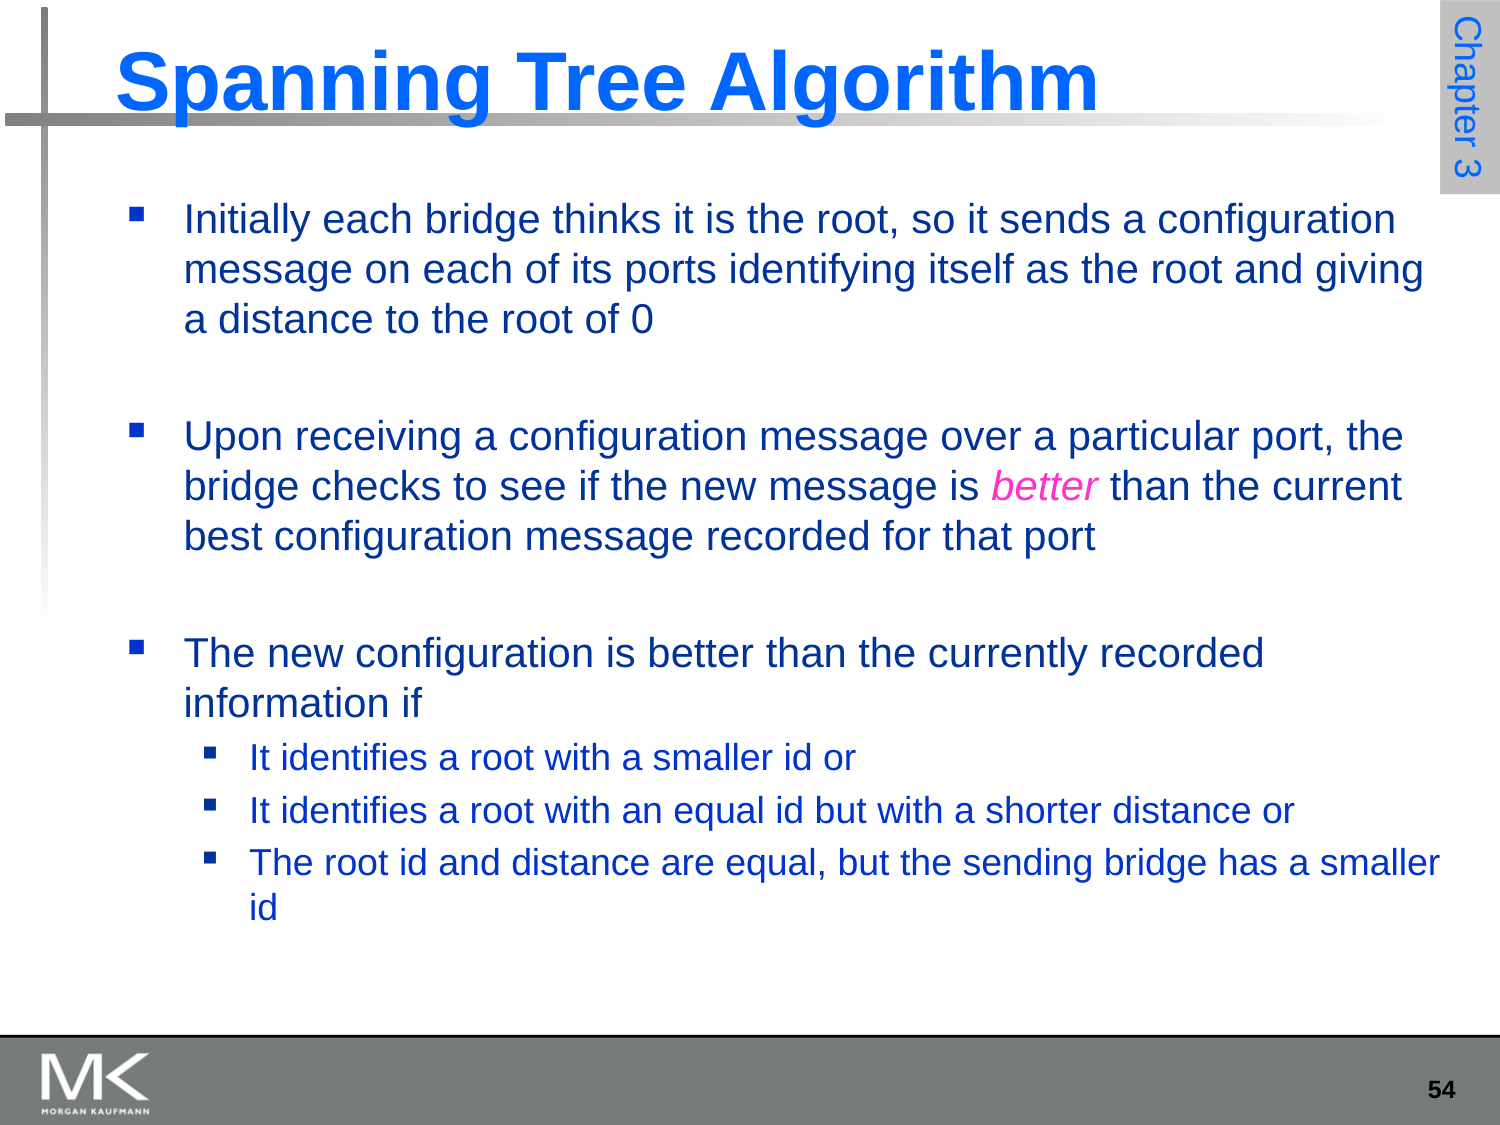

# Spanning Tree Algorithm
Initially each bridge thinks it is the root, so it sends a configuration message on each of its ports identifying itself as the root and giving a distance to the root of 0

Upon receiving a configuration message over a particular port, the bridge checks to see if the new message is better than the current best configuration message recorded for that port

The new configuration is better than the currently recorded information if
It identifies a root with a smaller id or
It identifies a root with an equal id but with a shorter distance or
The root id and distance are equal, but the sending bridge has a smaller id